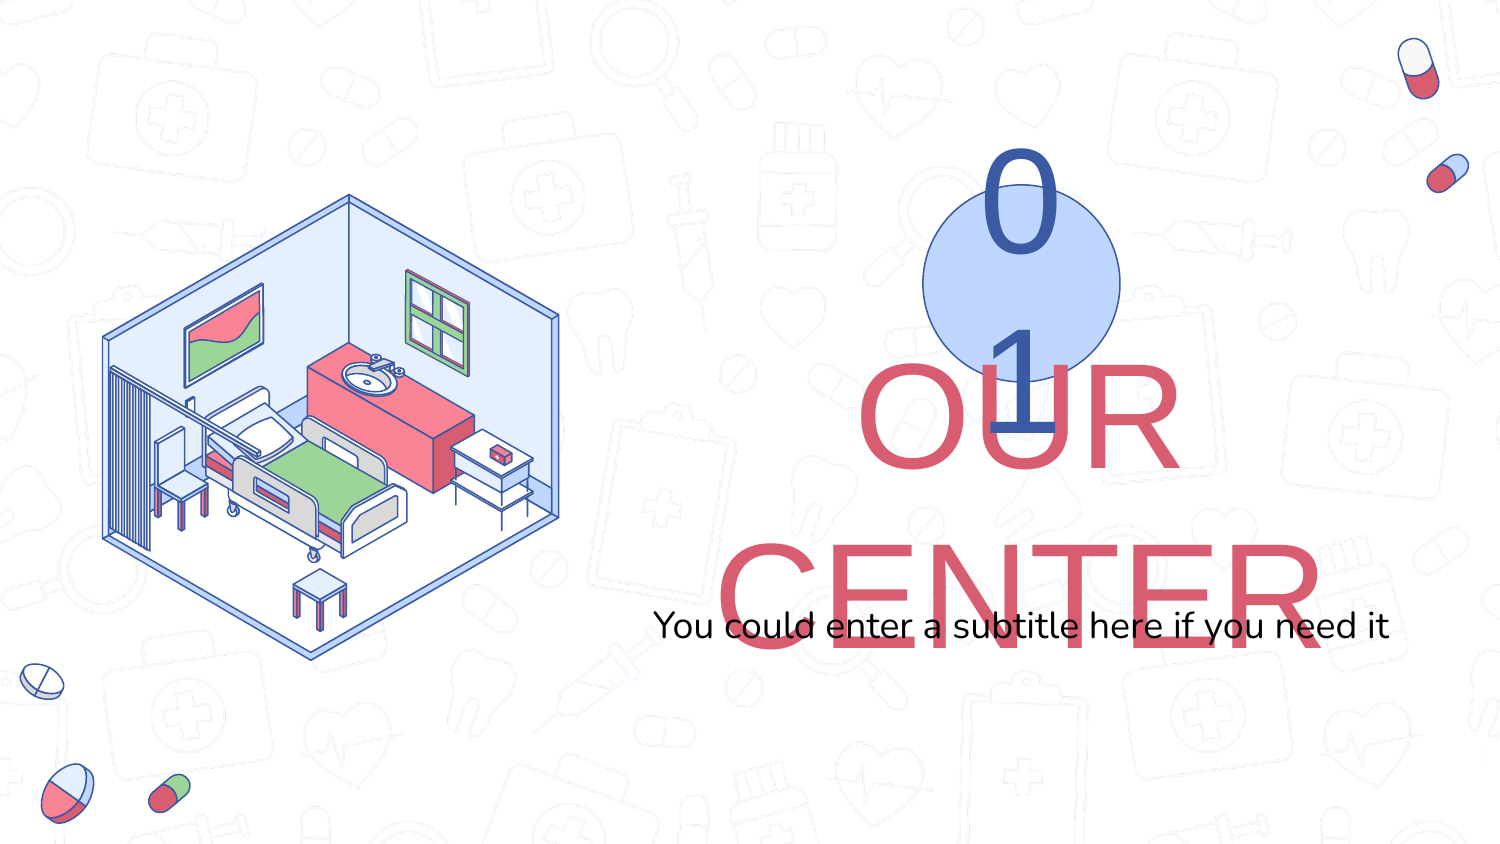

01
# OUR CENTER
You could enter a subtitle here if you need it